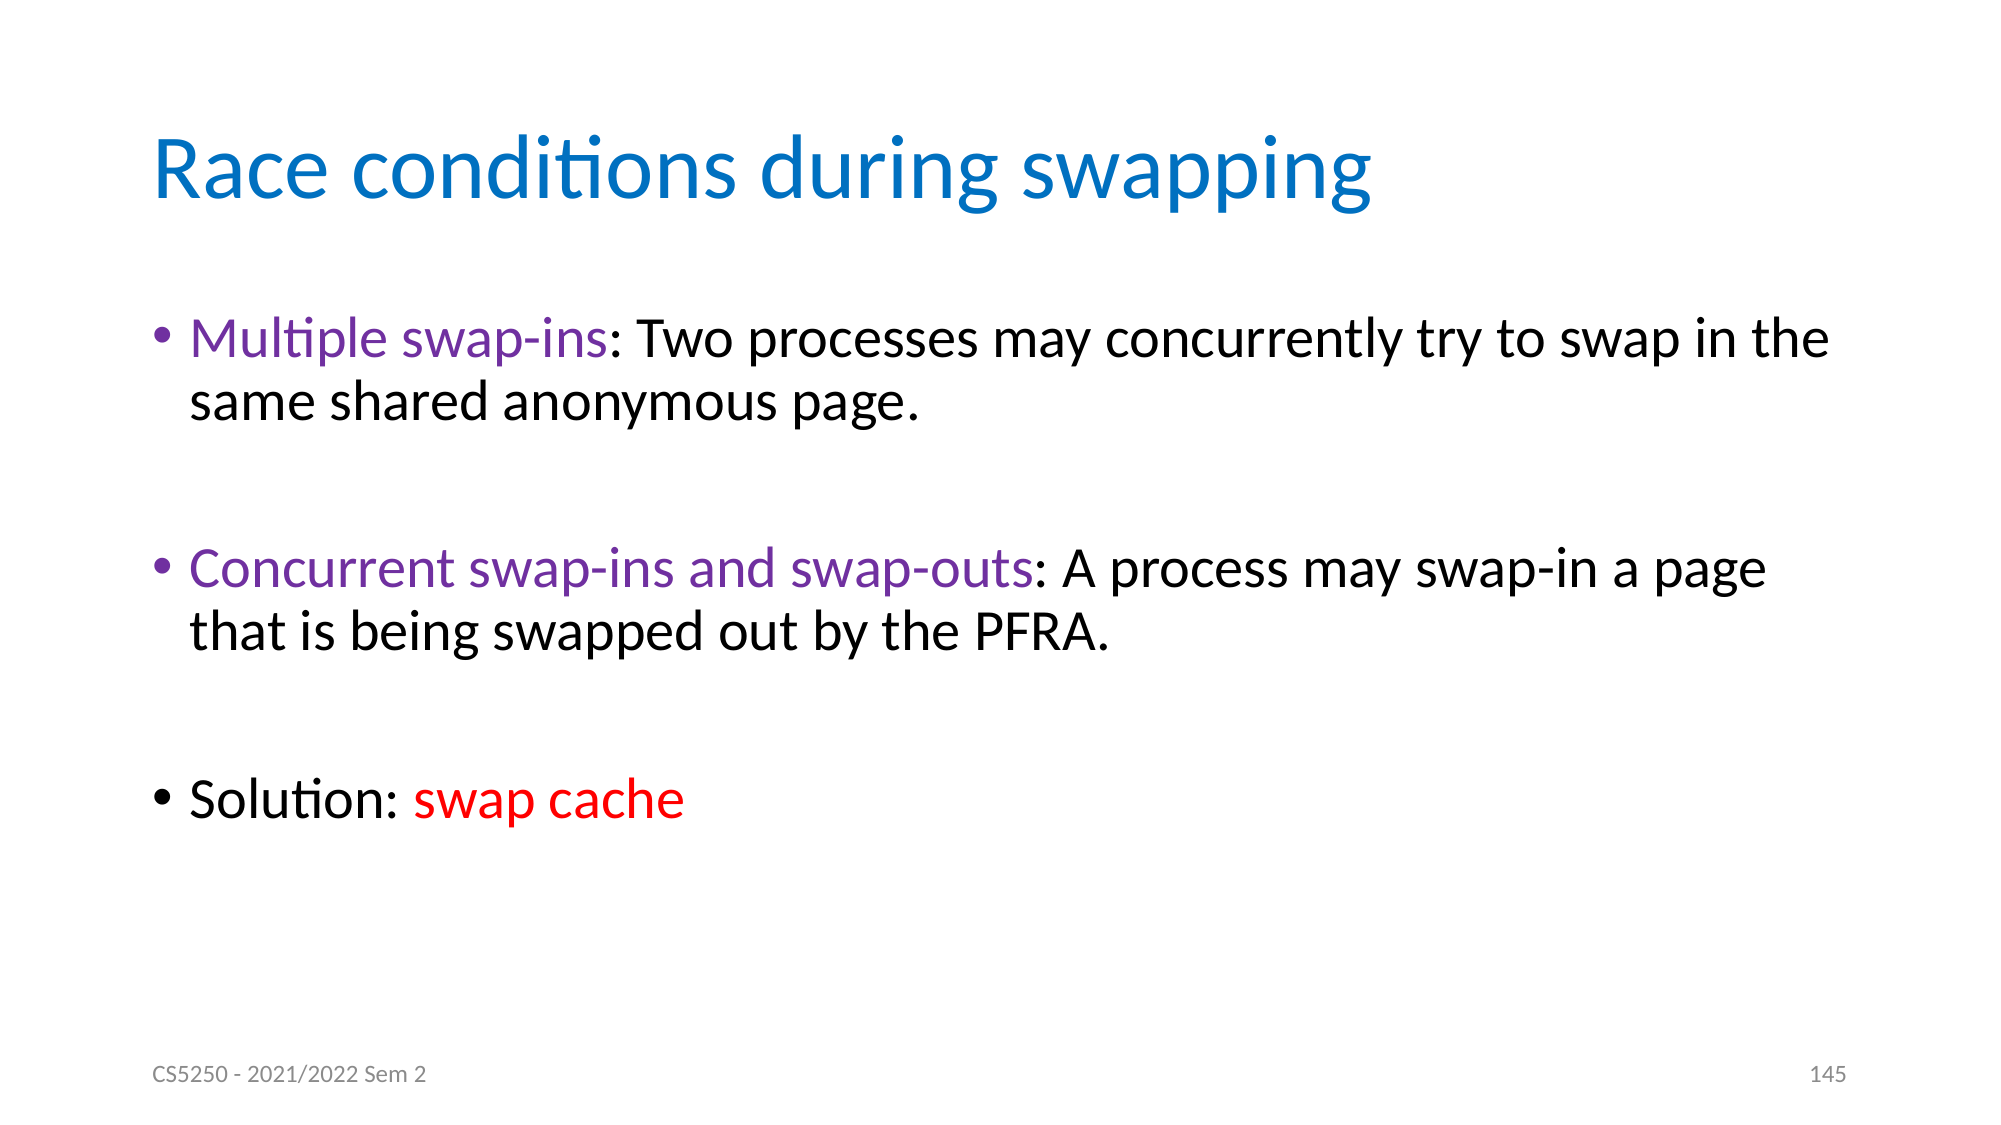

# Race conditions during swapping
Multiple swap-ins: Two processes may concurrently try to swap in the same shared anonymous page.

Concurrent swap-ins and swap-outs: A process may swap-in a page that is being swapped out by the PFRA.

Solution: swap cache

CS5250 - 2021/2022 Sem 2
145